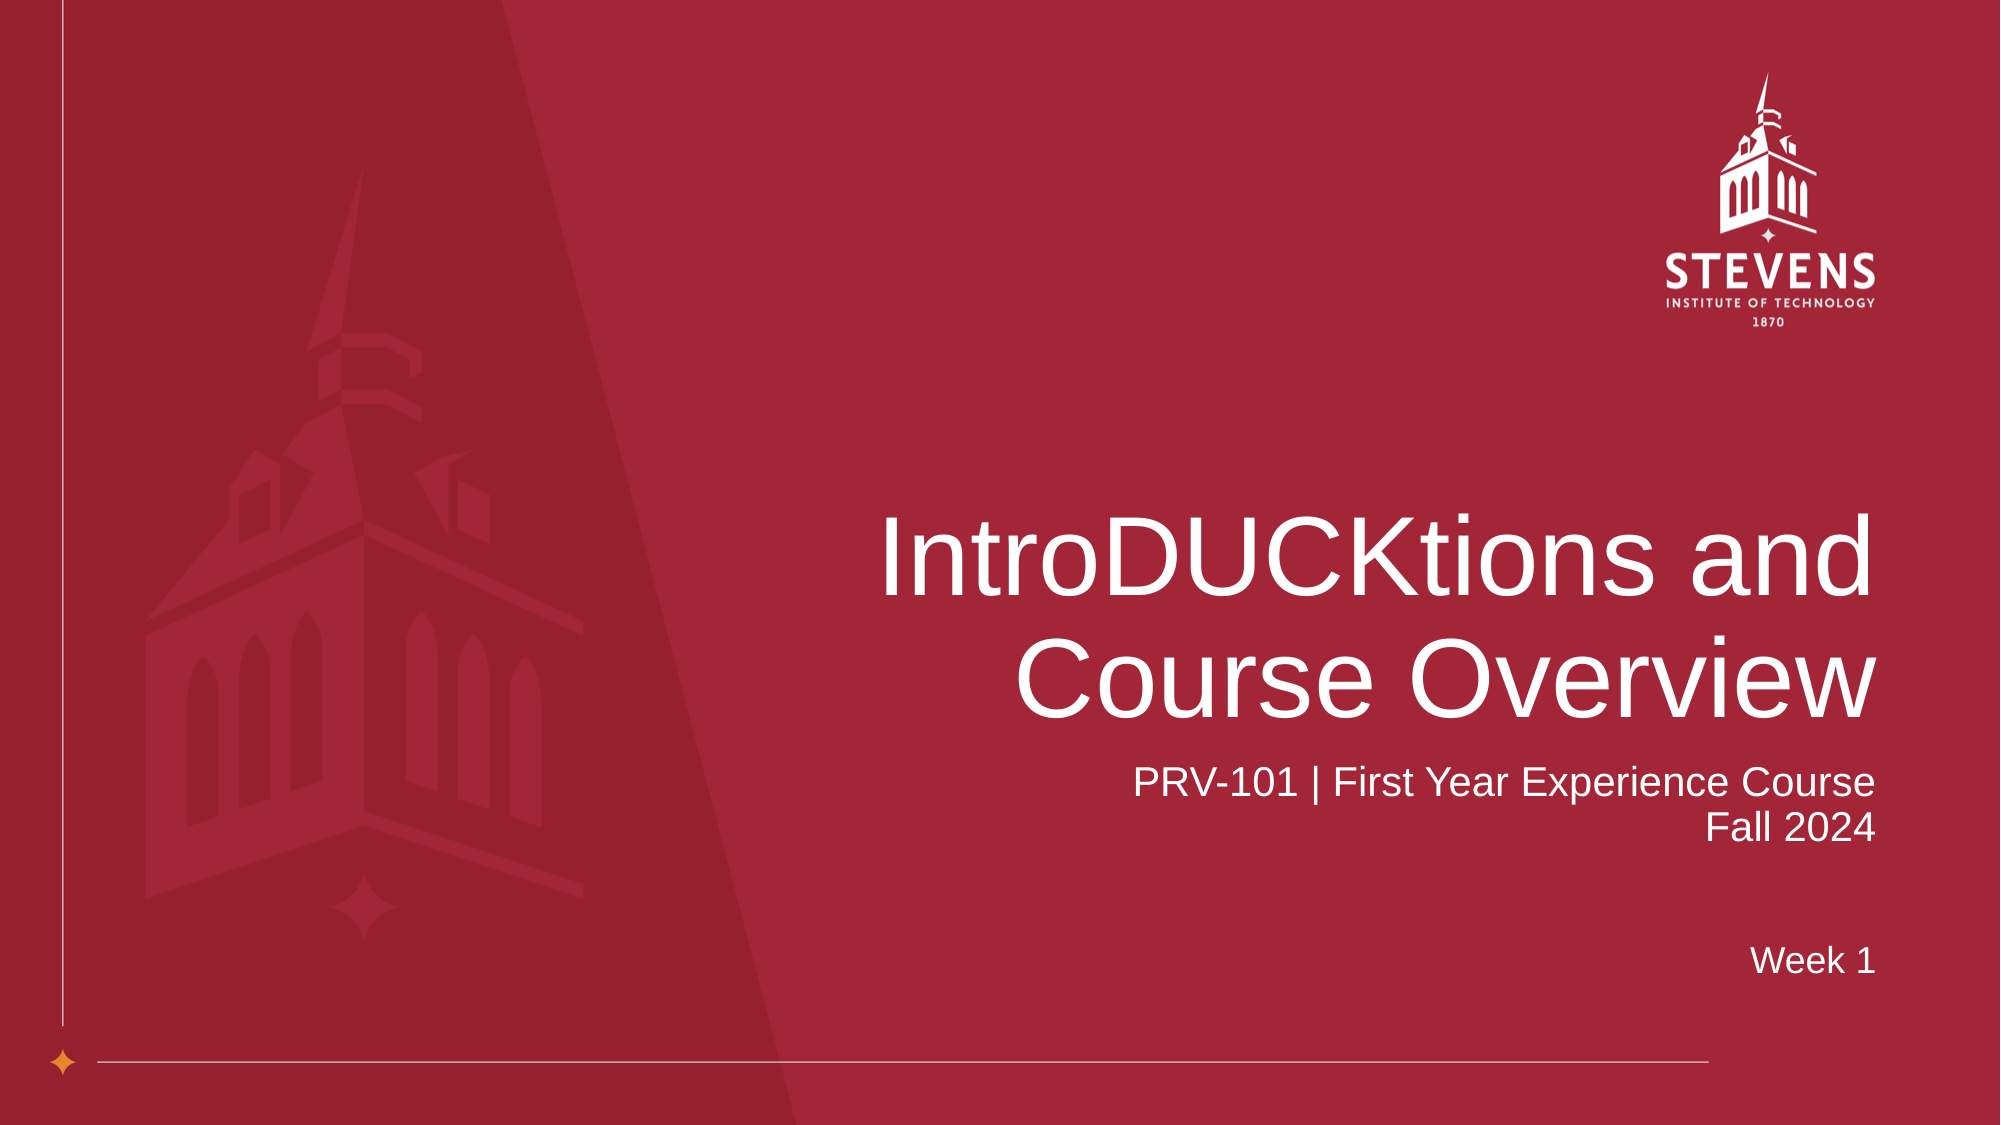

# IntroDUCKtions and Course Overview
PRV-101 | First Year Experience Course
Fall 2024
Week 1
Date